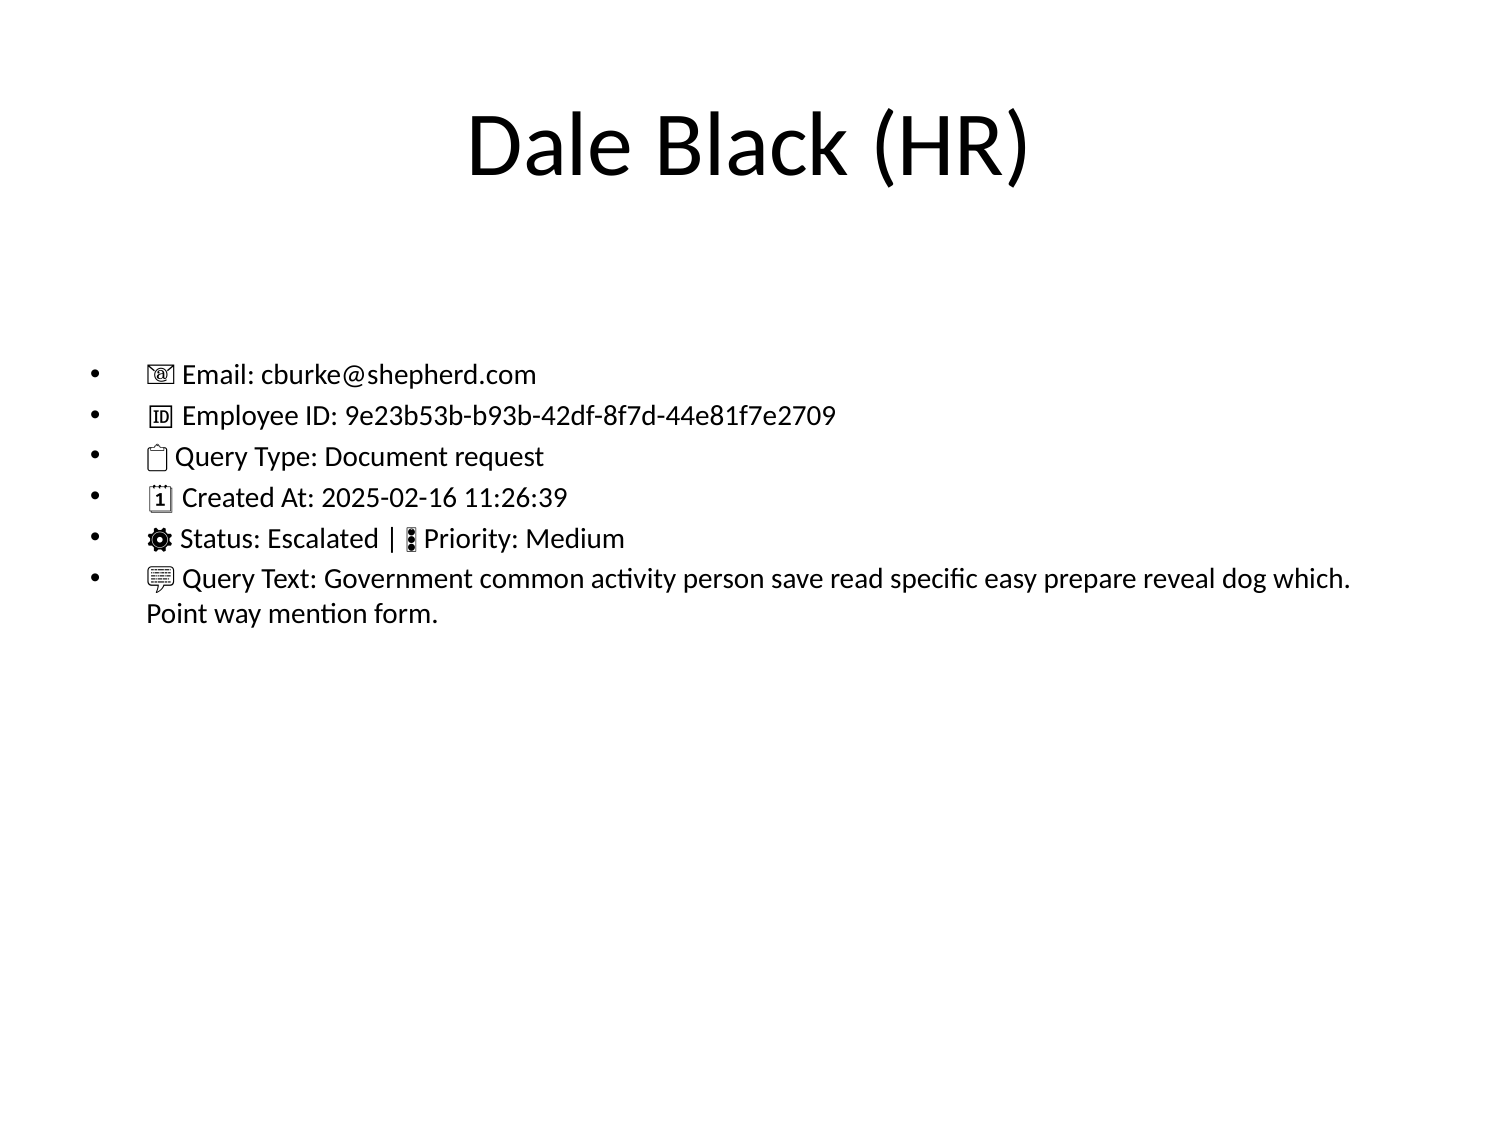

# Dale Black (HR)

📧 Email: cburke@shepherd.com
🆔 Employee ID: 9e23b53b-b93b-42df-8f7d-44e81f7e2709
📋 Query Type: Document request
🗓 Created At: 2025-02-16 11:26:39
⚙ Status: Escalated | 🚦 Priority: Medium
💬 Query Text: Government common activity person save read specific easy prepare reveal dog which. Point way mention form.